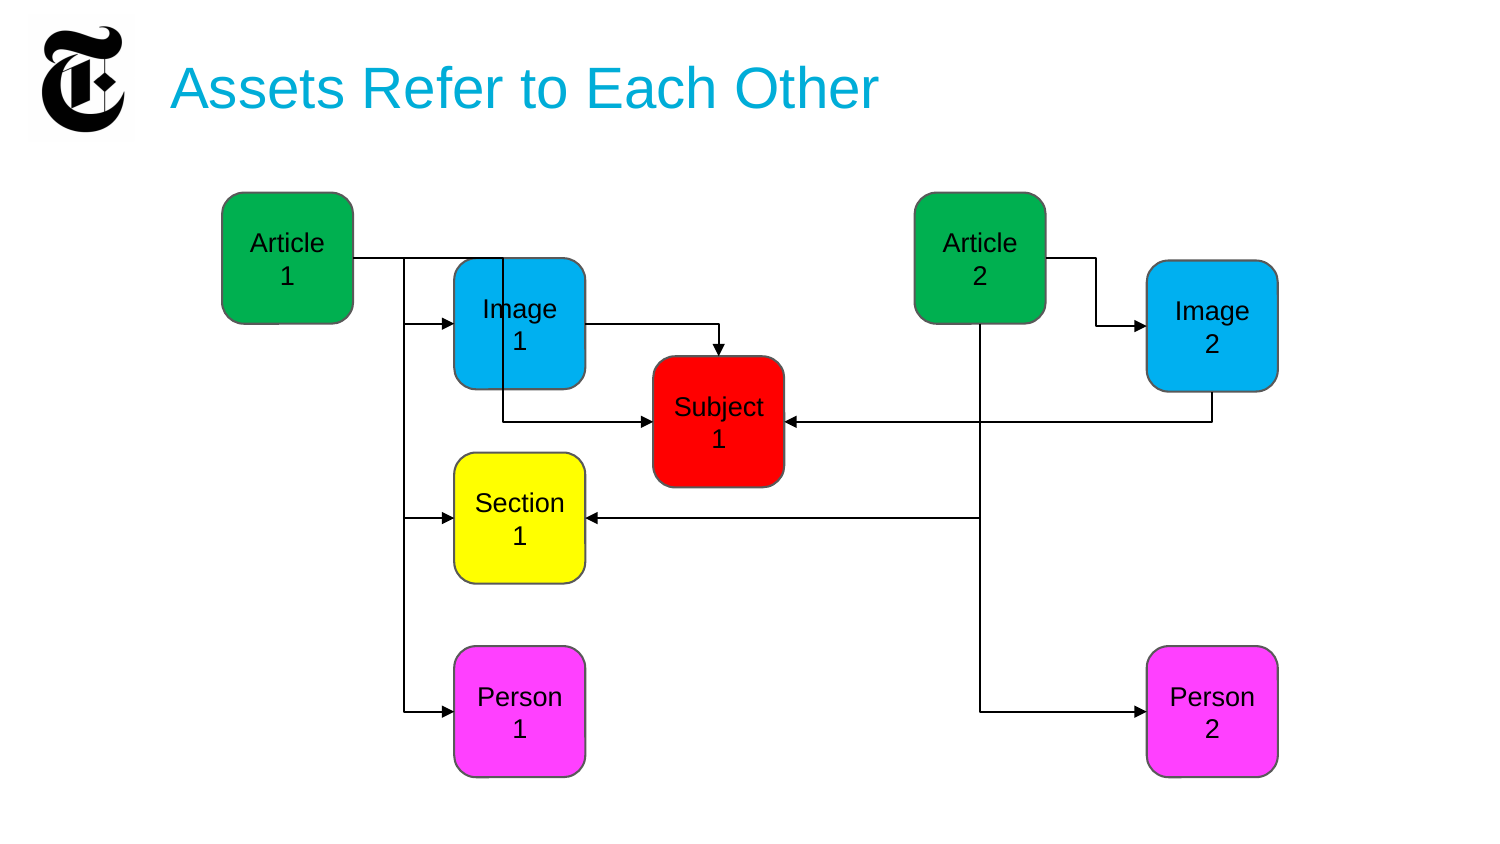

# Assets Refer to Each Other
Article
1
Article
2
Image
2
Person
2
Image
1
Subject
1
Section
1
Person
1